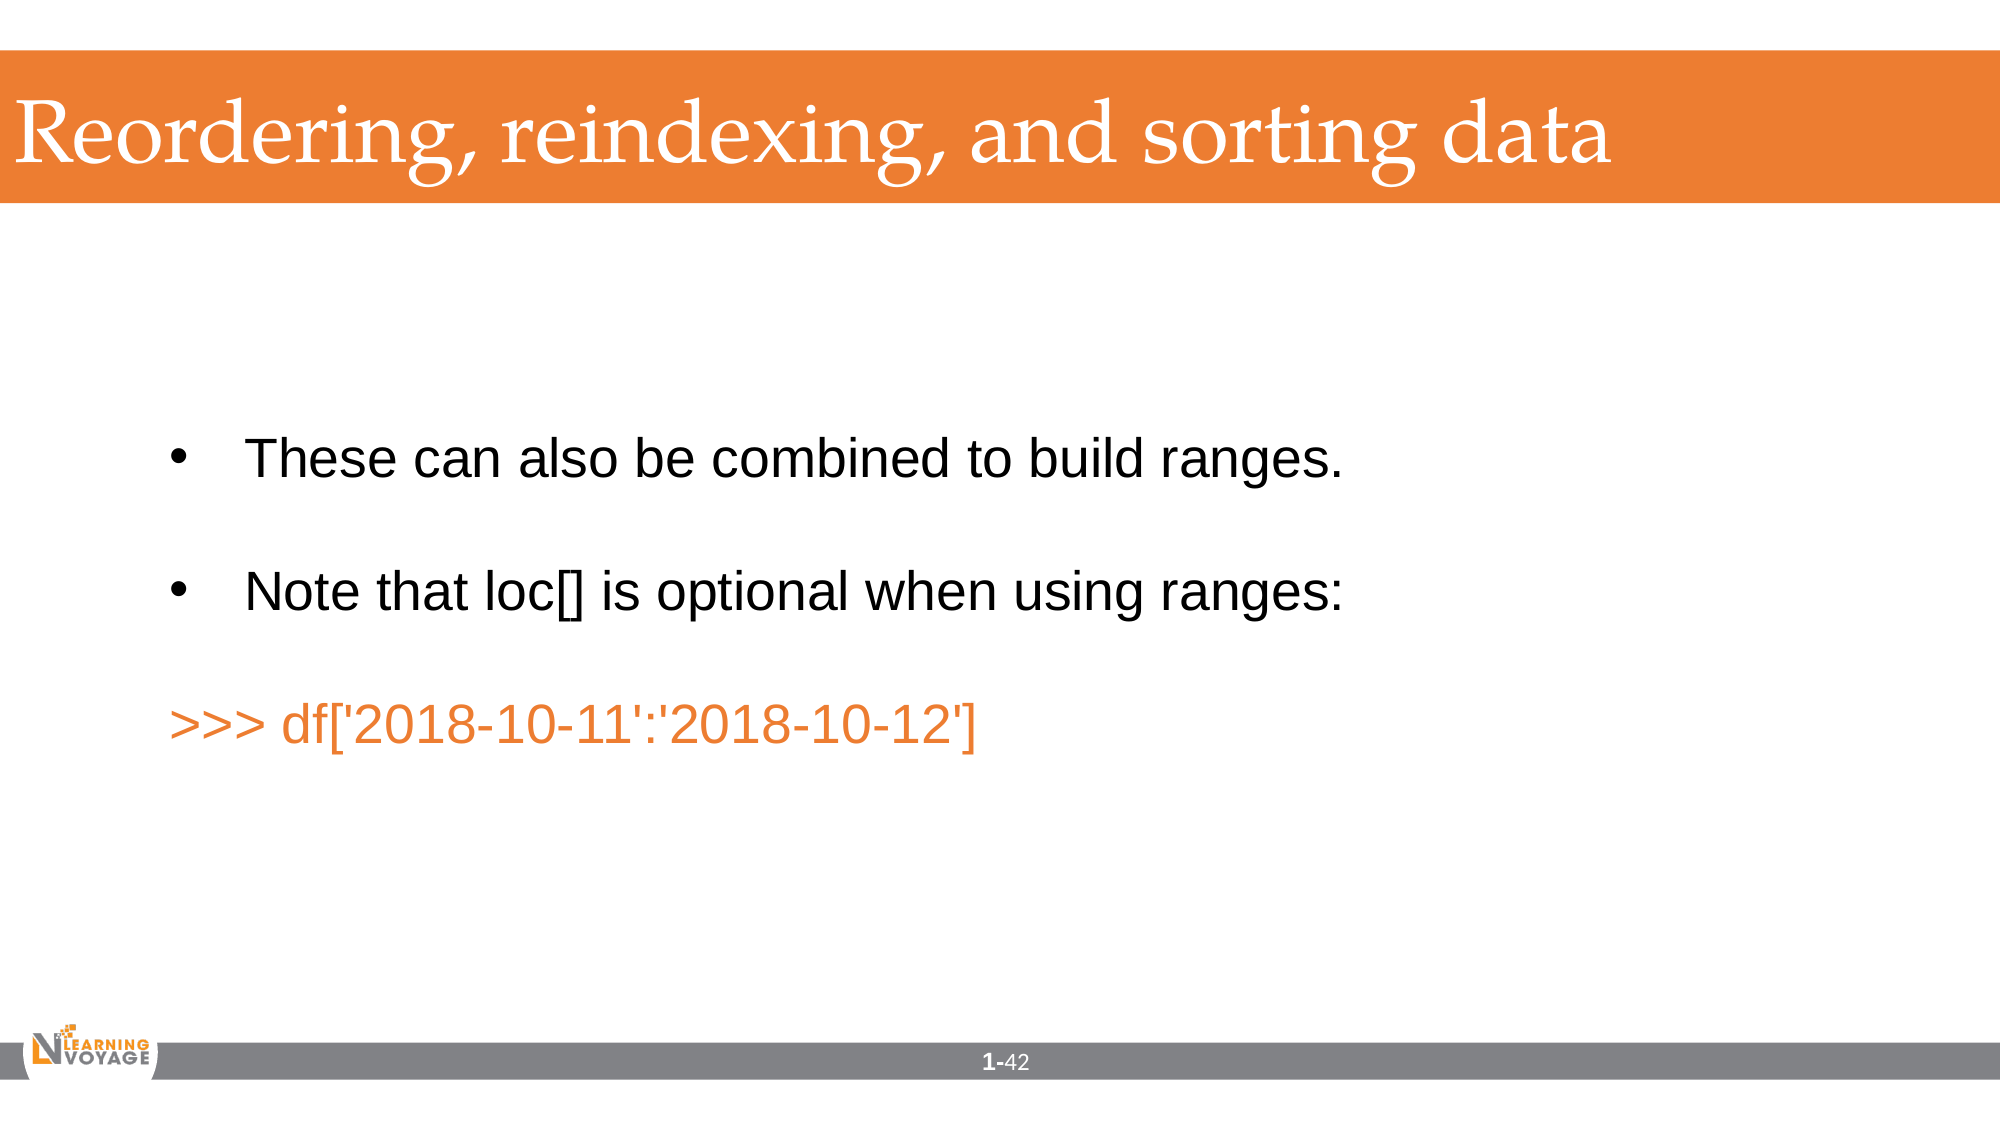

Reordering, reindexing, and sorting data
These can also be combined to build ranges.

Note that loc[] is optional when using ranges:

>>> df['2018-10-11':'2018-10-12']
1-42